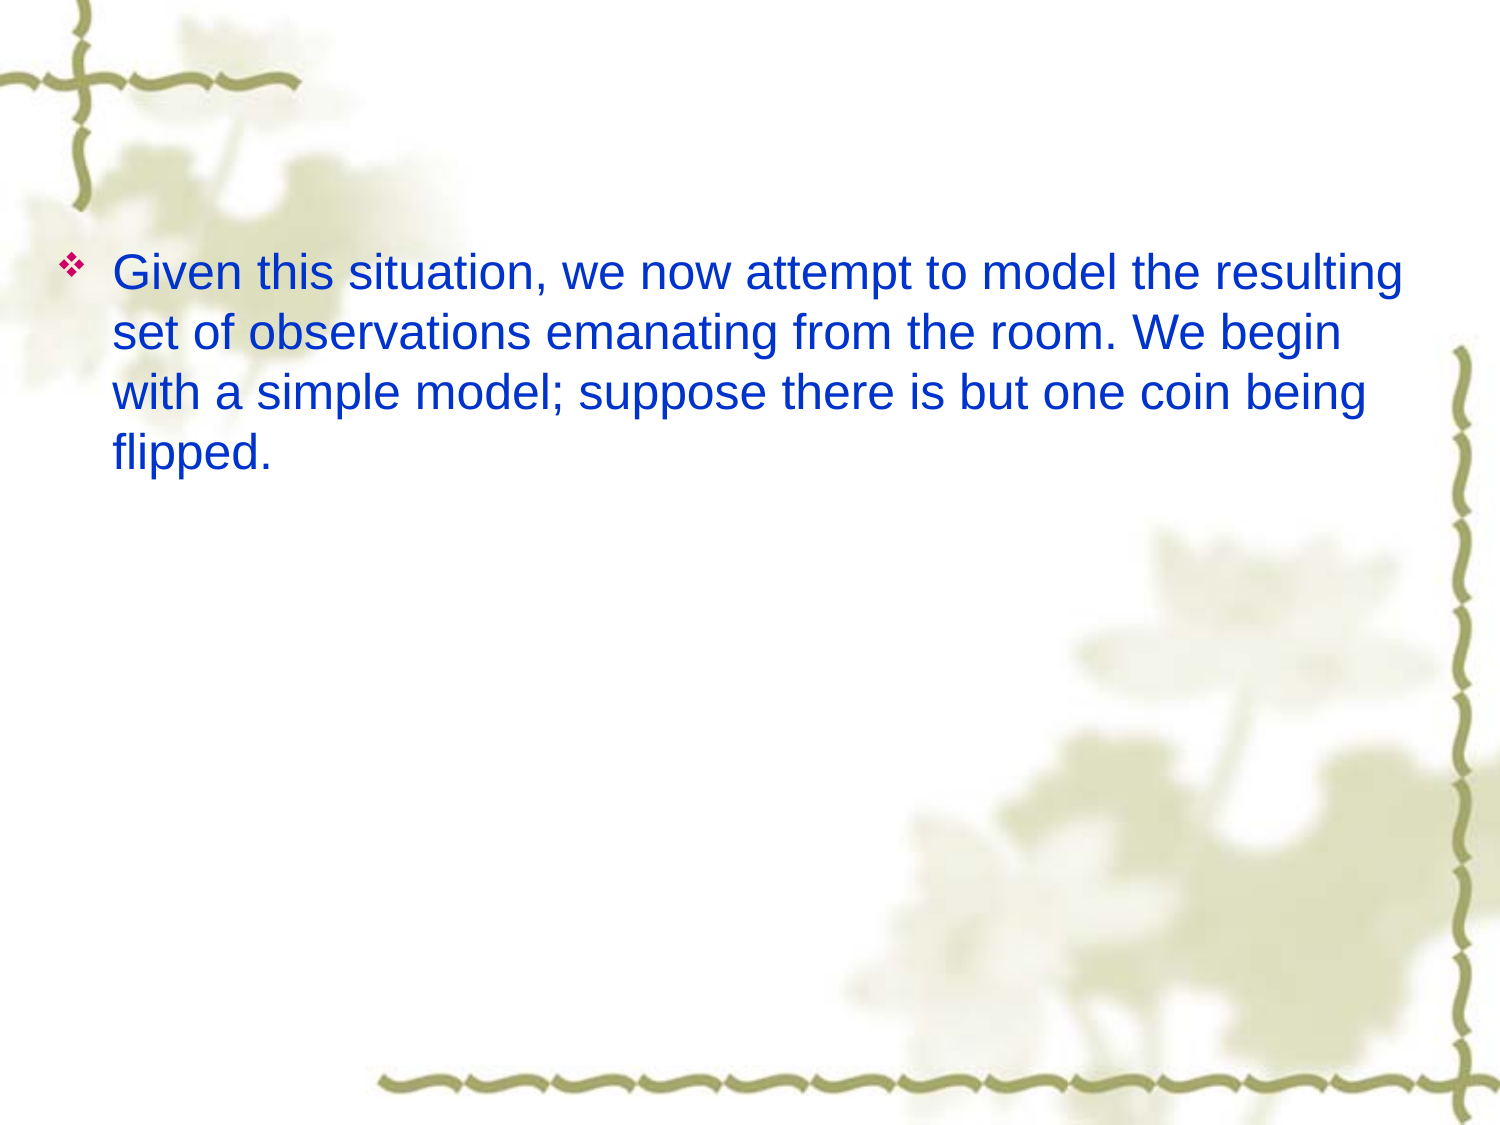

#
Given this situation, we now attempt to model the resulting set of observations emanating from the room. We begin with a simple model; suppose there is but one coin being flipped.